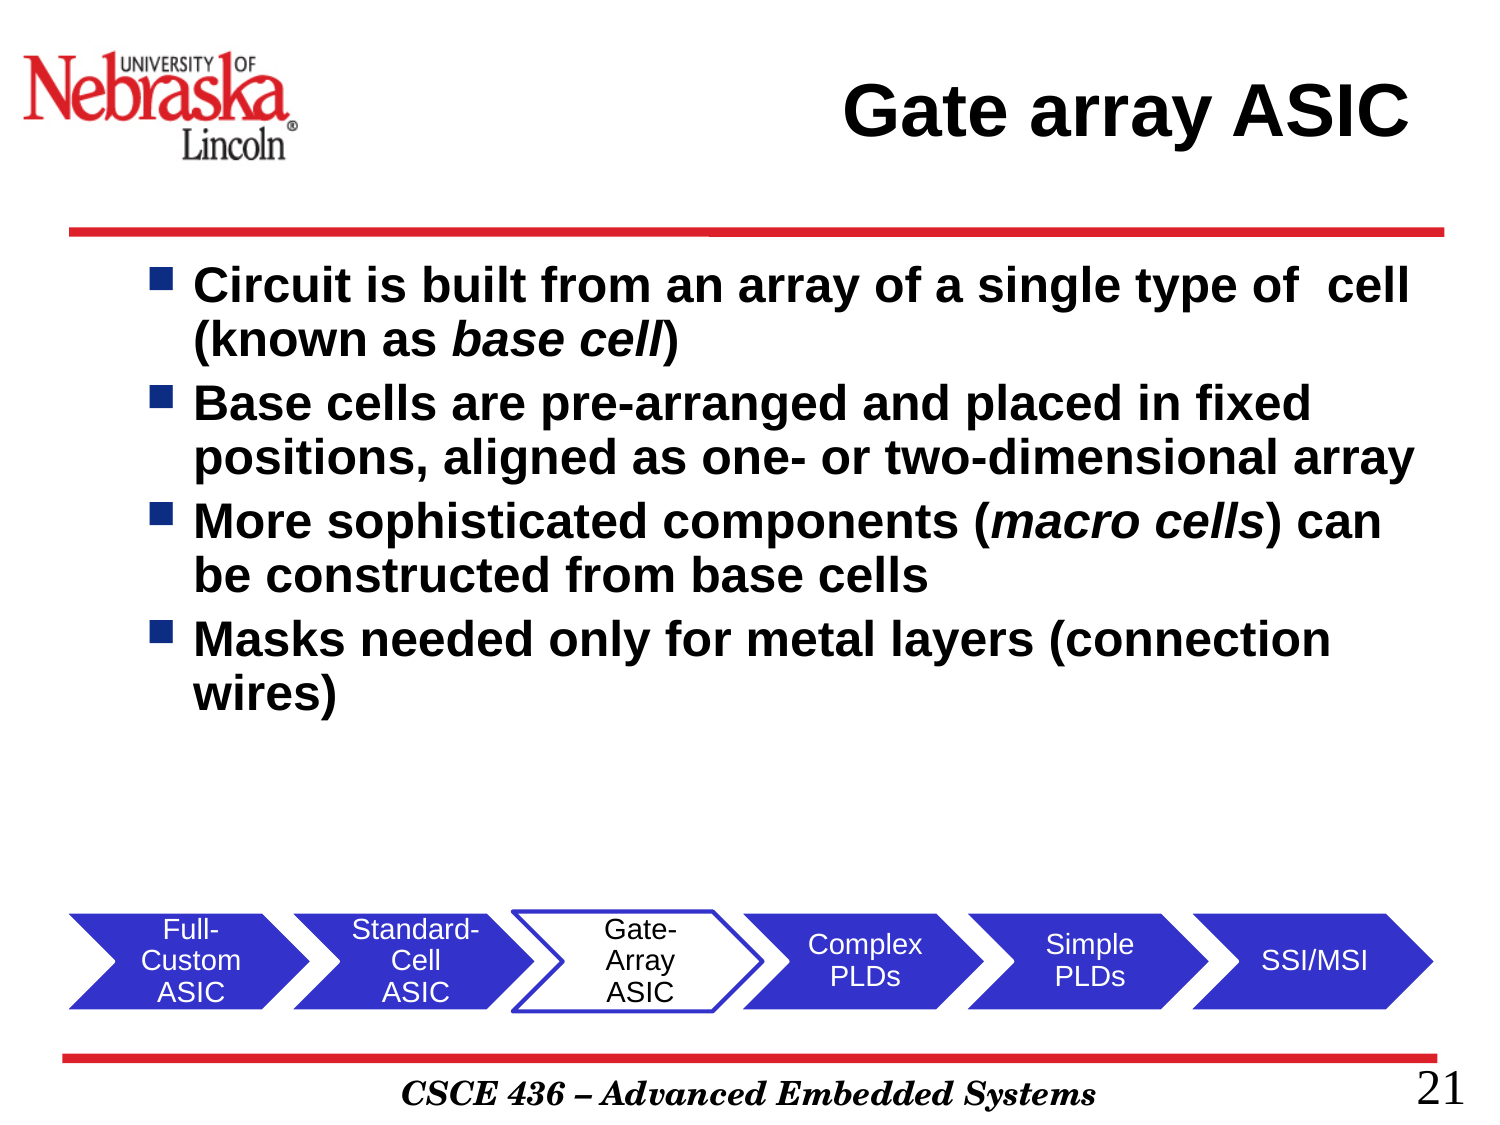

# Gate array ASIC
Circuit is built from an array of a single type of  cell (known as base cell)
Base cells are pre-arranged and placed in fixed positions, aligned as one- or two-dimensional array
More sophisticated components (macro cells) can be constructed from base cells
Masks needed only for metal layers (connection wires)

Full-Custom
ASIC
Standard-Cell
ASIC
Gate-Array
ASIC
Complex
PLDs
Simple
PLDs
SSI/MSI
21